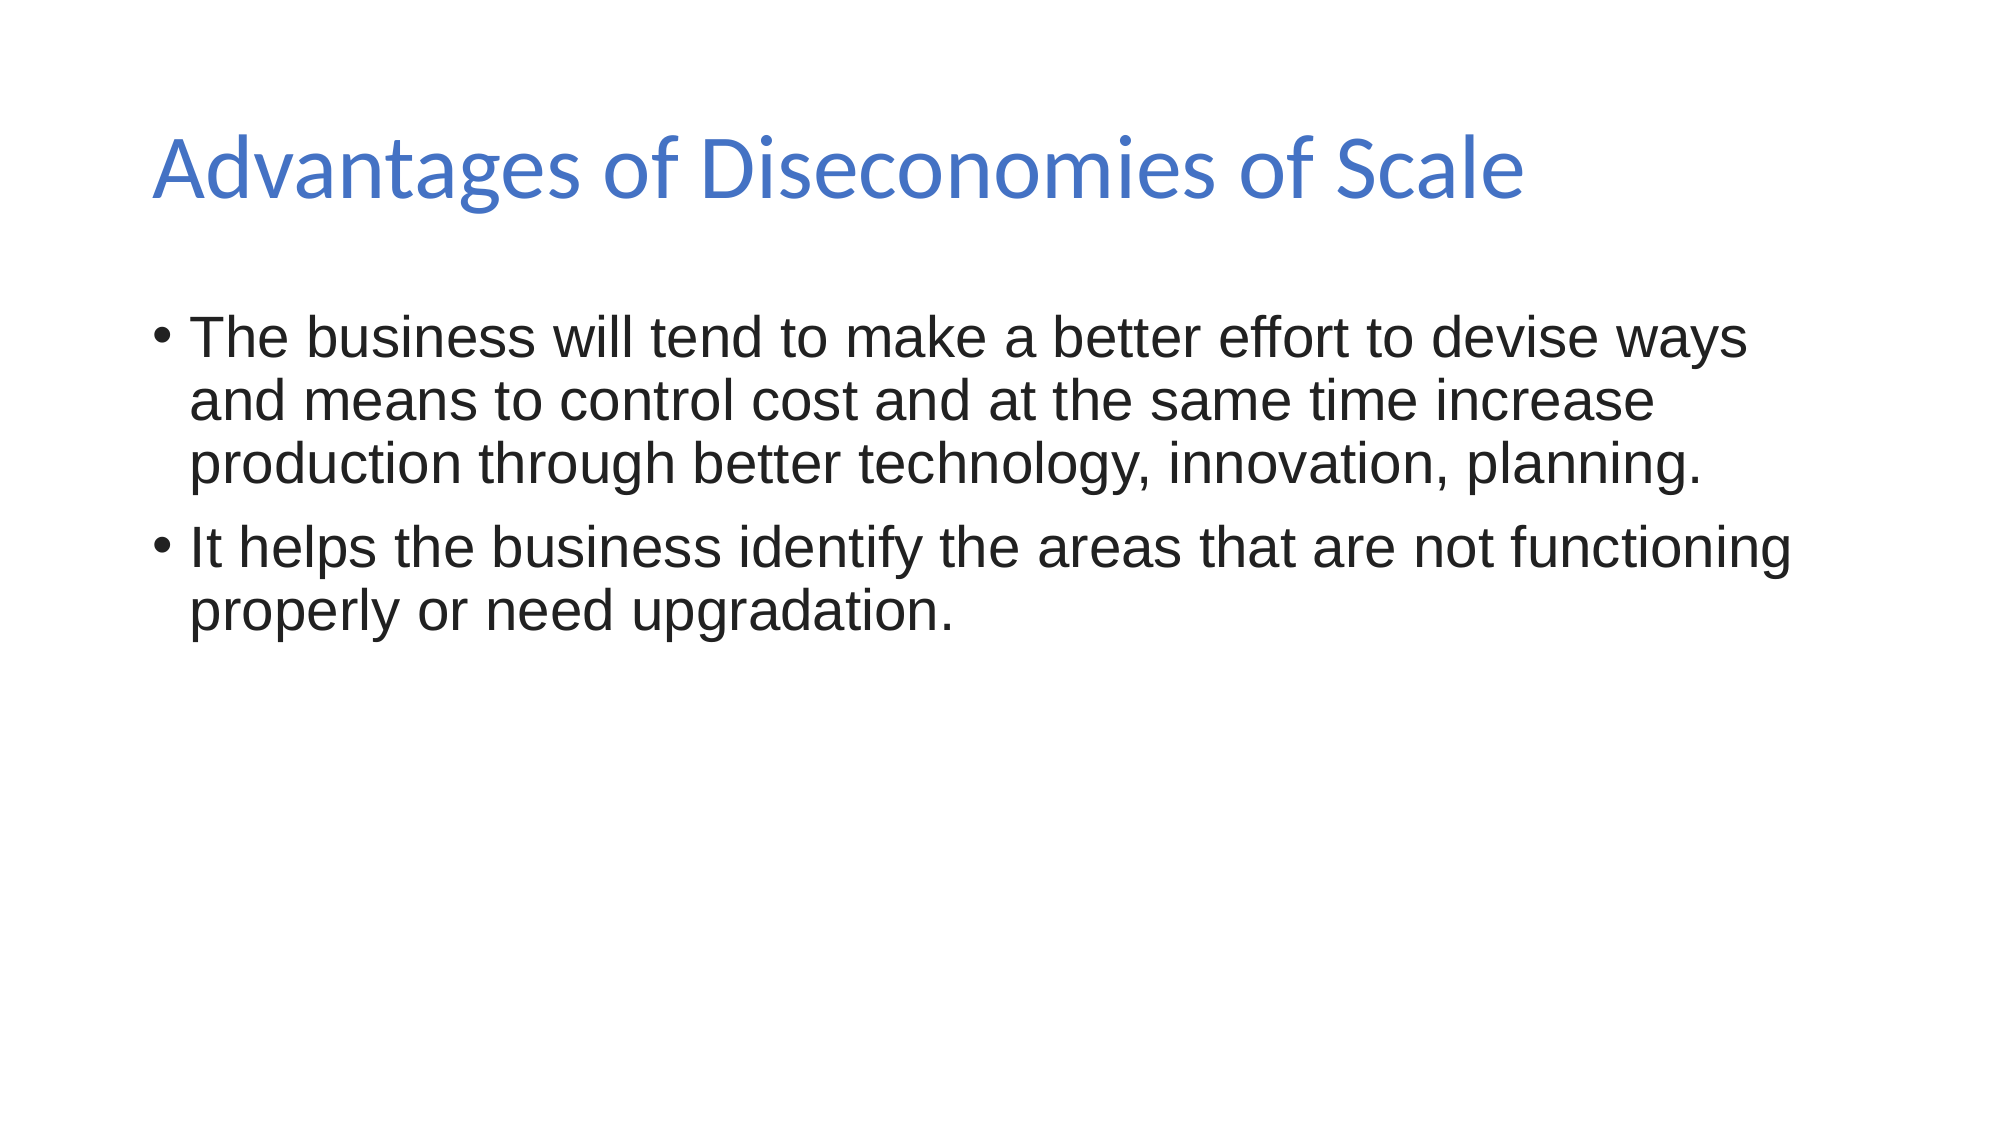

# Advantages of Diseconomies of Scale
The business will tend to make a better effort to devise ways and means to control cost and at the same time increase production through better technology, innovation, planning.
It helps the business identify the areas that are not functioning properly or need upgradation.